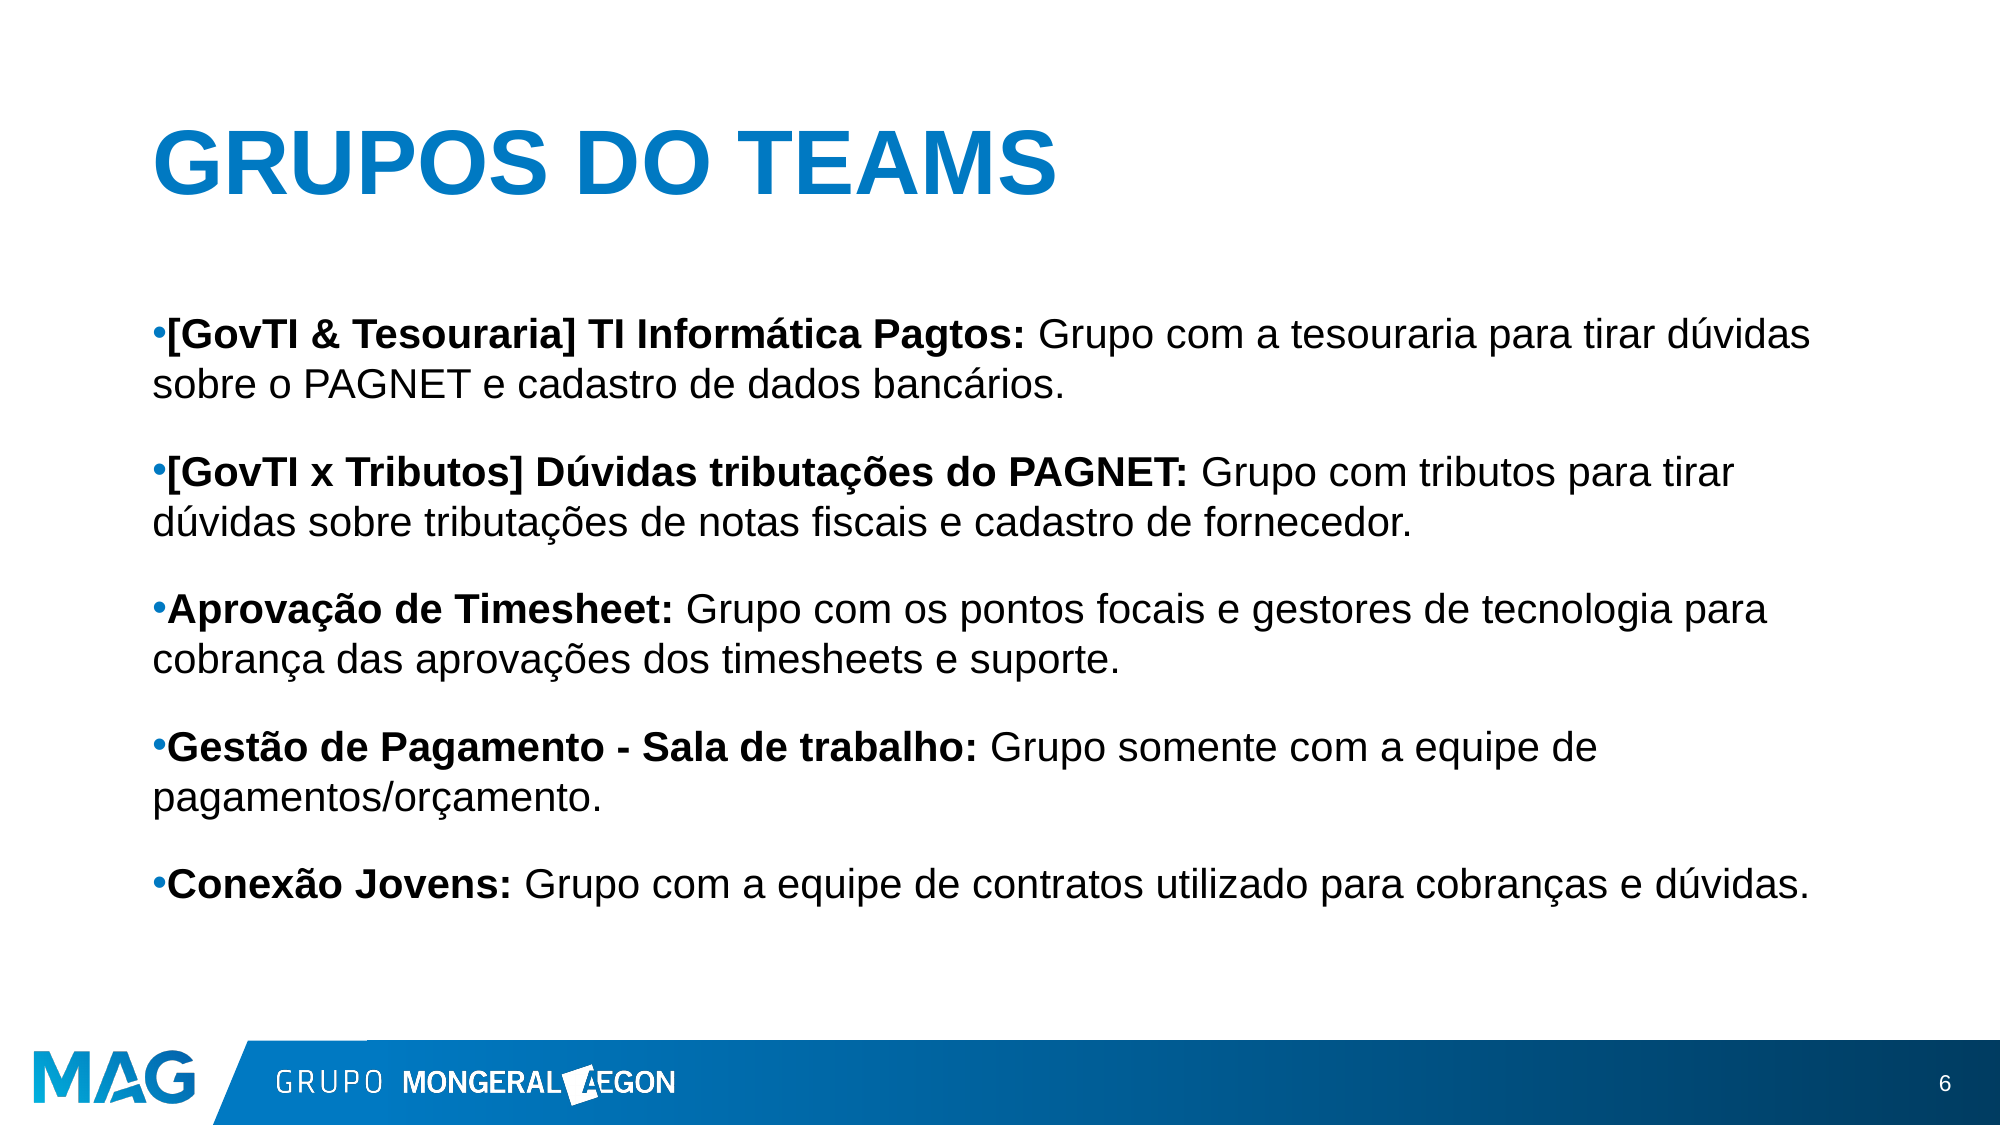

# GRUPOS DO TEAMS
[GovTI & Tesouraria] TI Informática Pagtos: Grupo com a tesouraria para tirar dúvidas sobre o PAGNET e cadastro de dados bancários.
[GovTI x Tributos] Dúvidas tributações do PAGNET: Grupo com tributos para tirar dúvidas sobre tributações de notas fiscais e cadastro de fornecedor.
Aprovação de Timesheet: Grupo com os pontos focais e gestores de tecnologia para cobrança das aprovações dos timesheets e suporte.
Gestão de Pagamento - Sala de trabalho: Grupo somente com a equipe de pagamentos/orçamento.
Conexão Jovens: Grupo com a equipe de contratos utilizado para cobranças e dúvidas.

6